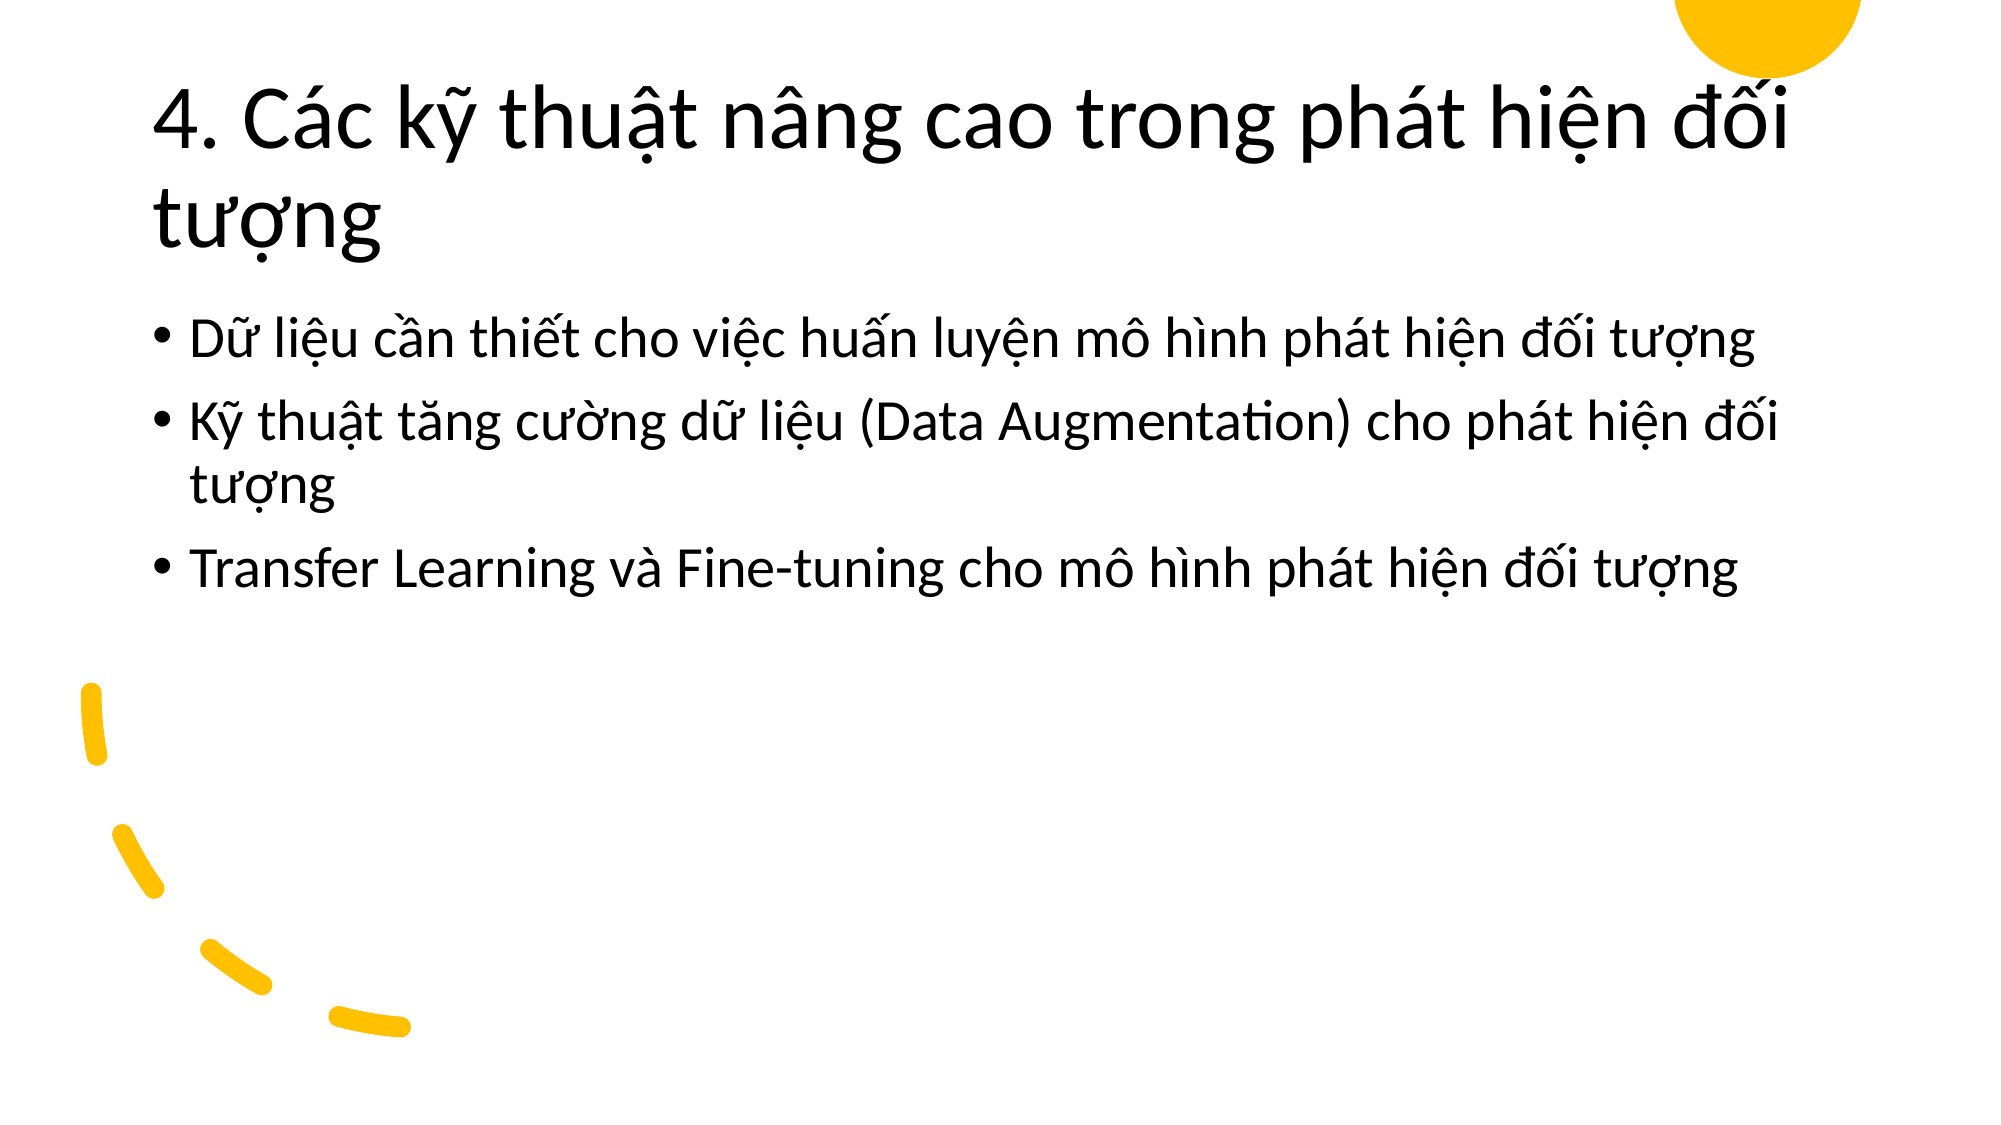

# 4. Các kỹ thuật nâng cao trong phát hiện đối tượng
Dữ liệu cần thiết cho việc huấn luyện mô hình phát hiện đối tượng
Kỹ thuật tăng cường dữ liệu (Data Augmentation) cho phát hiện đối tượng
Transfer Learning và Fine-tuning cho mô hình phát hiện đối tượng